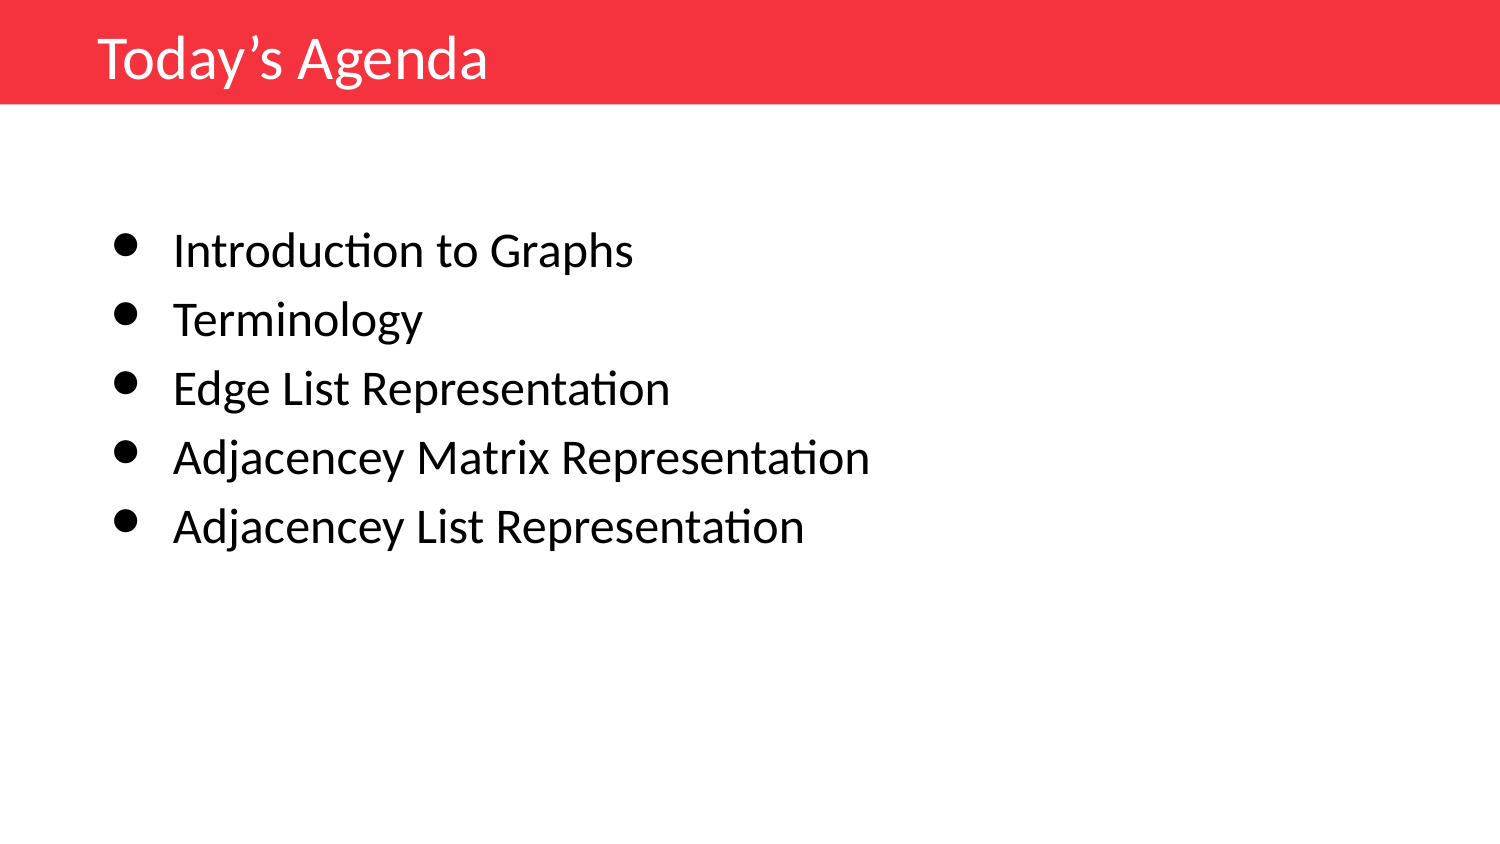

Today’s Agenda

Introduction to Graphs
Terminology
Edge List Representation
Adjacencey Matrix Representation
Adjacencey List Representation